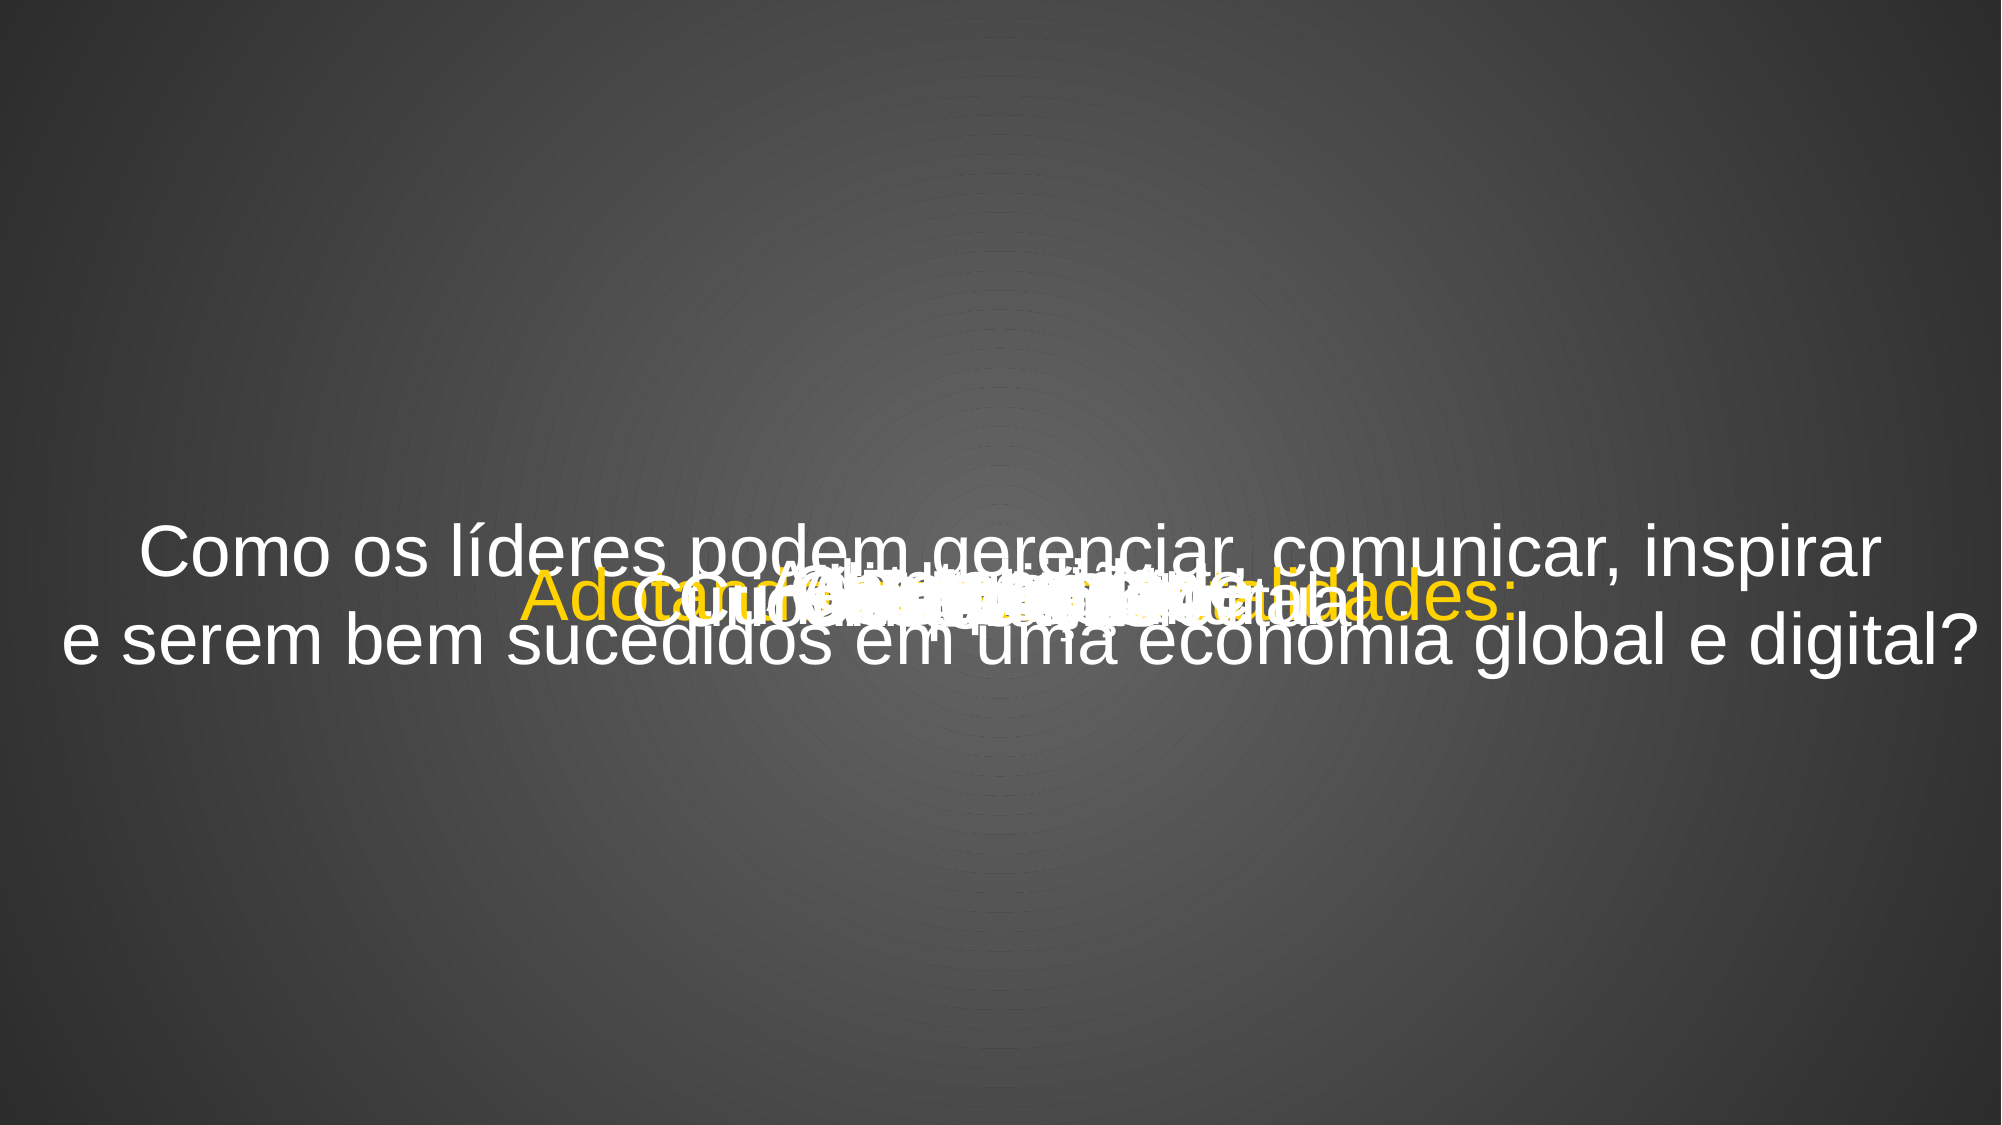

Como os líderes podem gerenciar, comunicar, inspirar
 e serem bem sucedidos em uma economia global e digital?
Adaptabilidade
Integração
Alinhamento
Conectividade
Empatia
Colaboração
Curiosidade cultural
Visão 360º
Curiosidade intelectual
Inspiração
Adotando novas mentalidades: